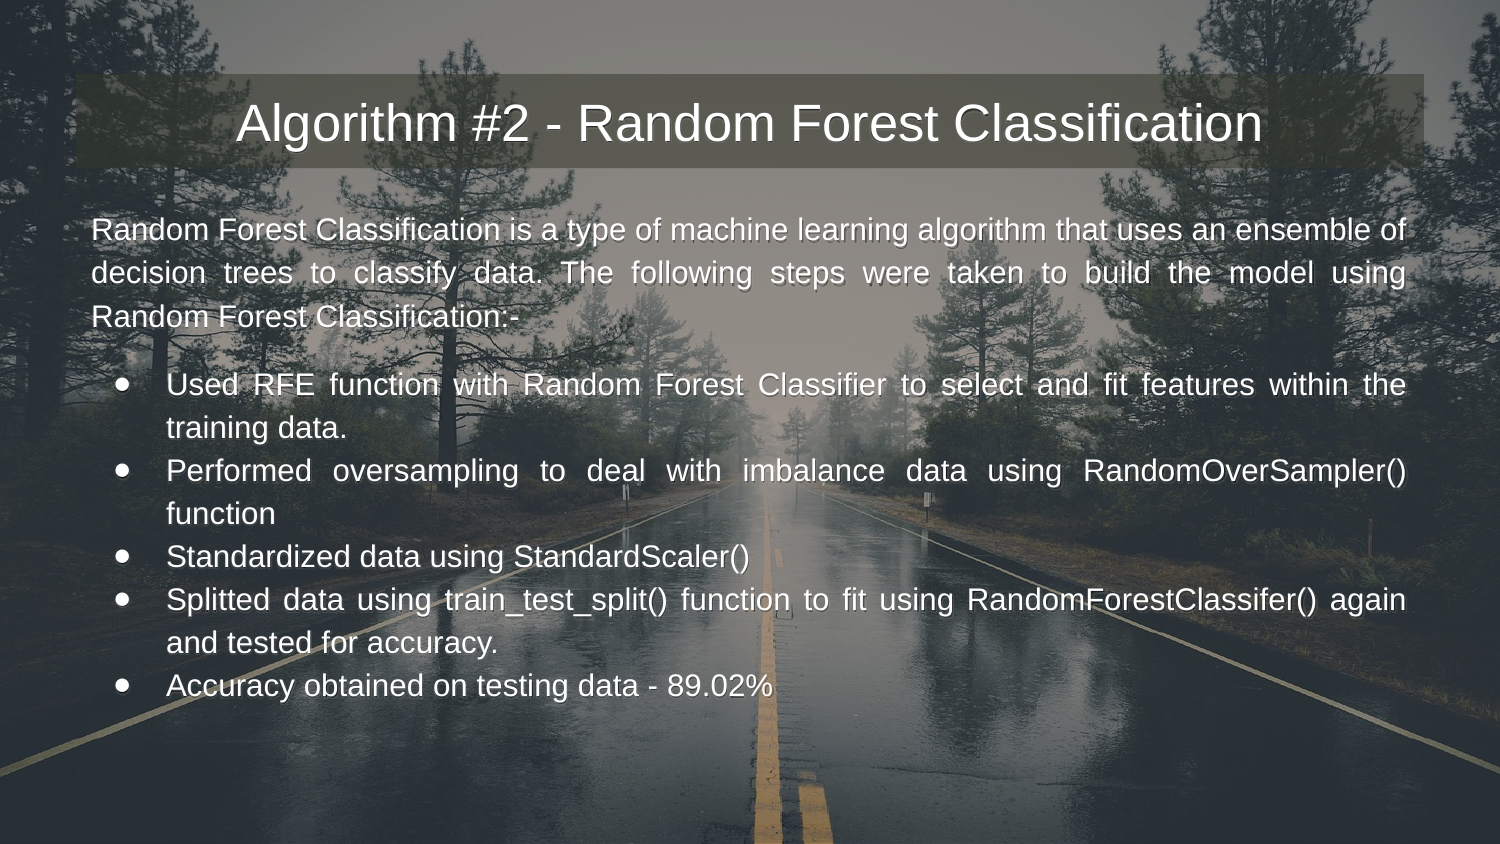

# Algorithm #2 - Random Forest Classification
Random Forest Classification is a type of machine learning algorithm that uses an ensemble of decision trees to classify data. The following steps were taken to build the model using Random Forest Classification:-
Used RFE function with Random Forest Classifier to select and fit features within the training data.
Performed oversampling to deal with imbalance data using RandomOverSampler() function
Standardized data using StandardScaler()
Splitted data using train_test_split() function to fit using RandomForestClassifer() again and tested for accuracy.
Accuracy obtained on testing data - 89.02%